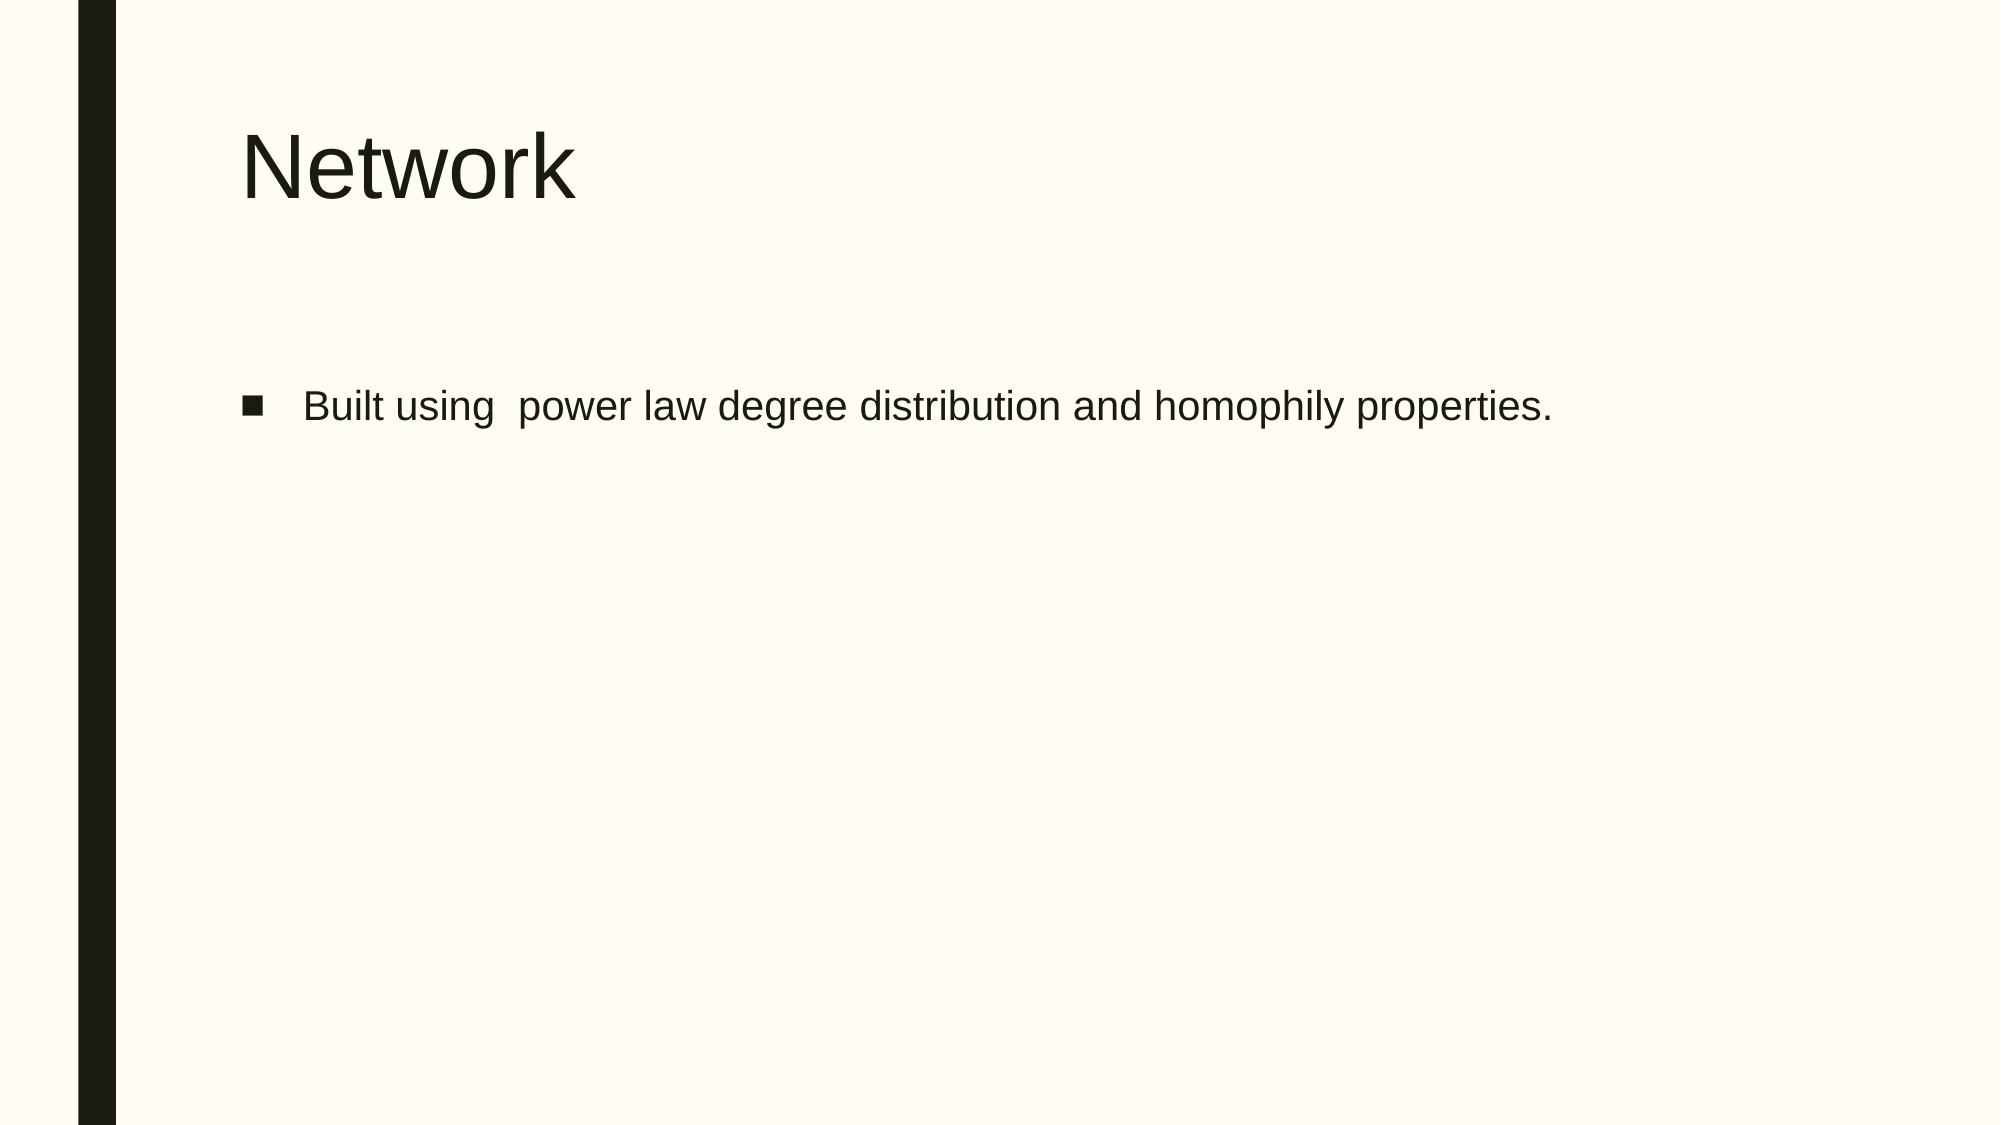

# Network
Built using  power law degree distribution and homophily properties.